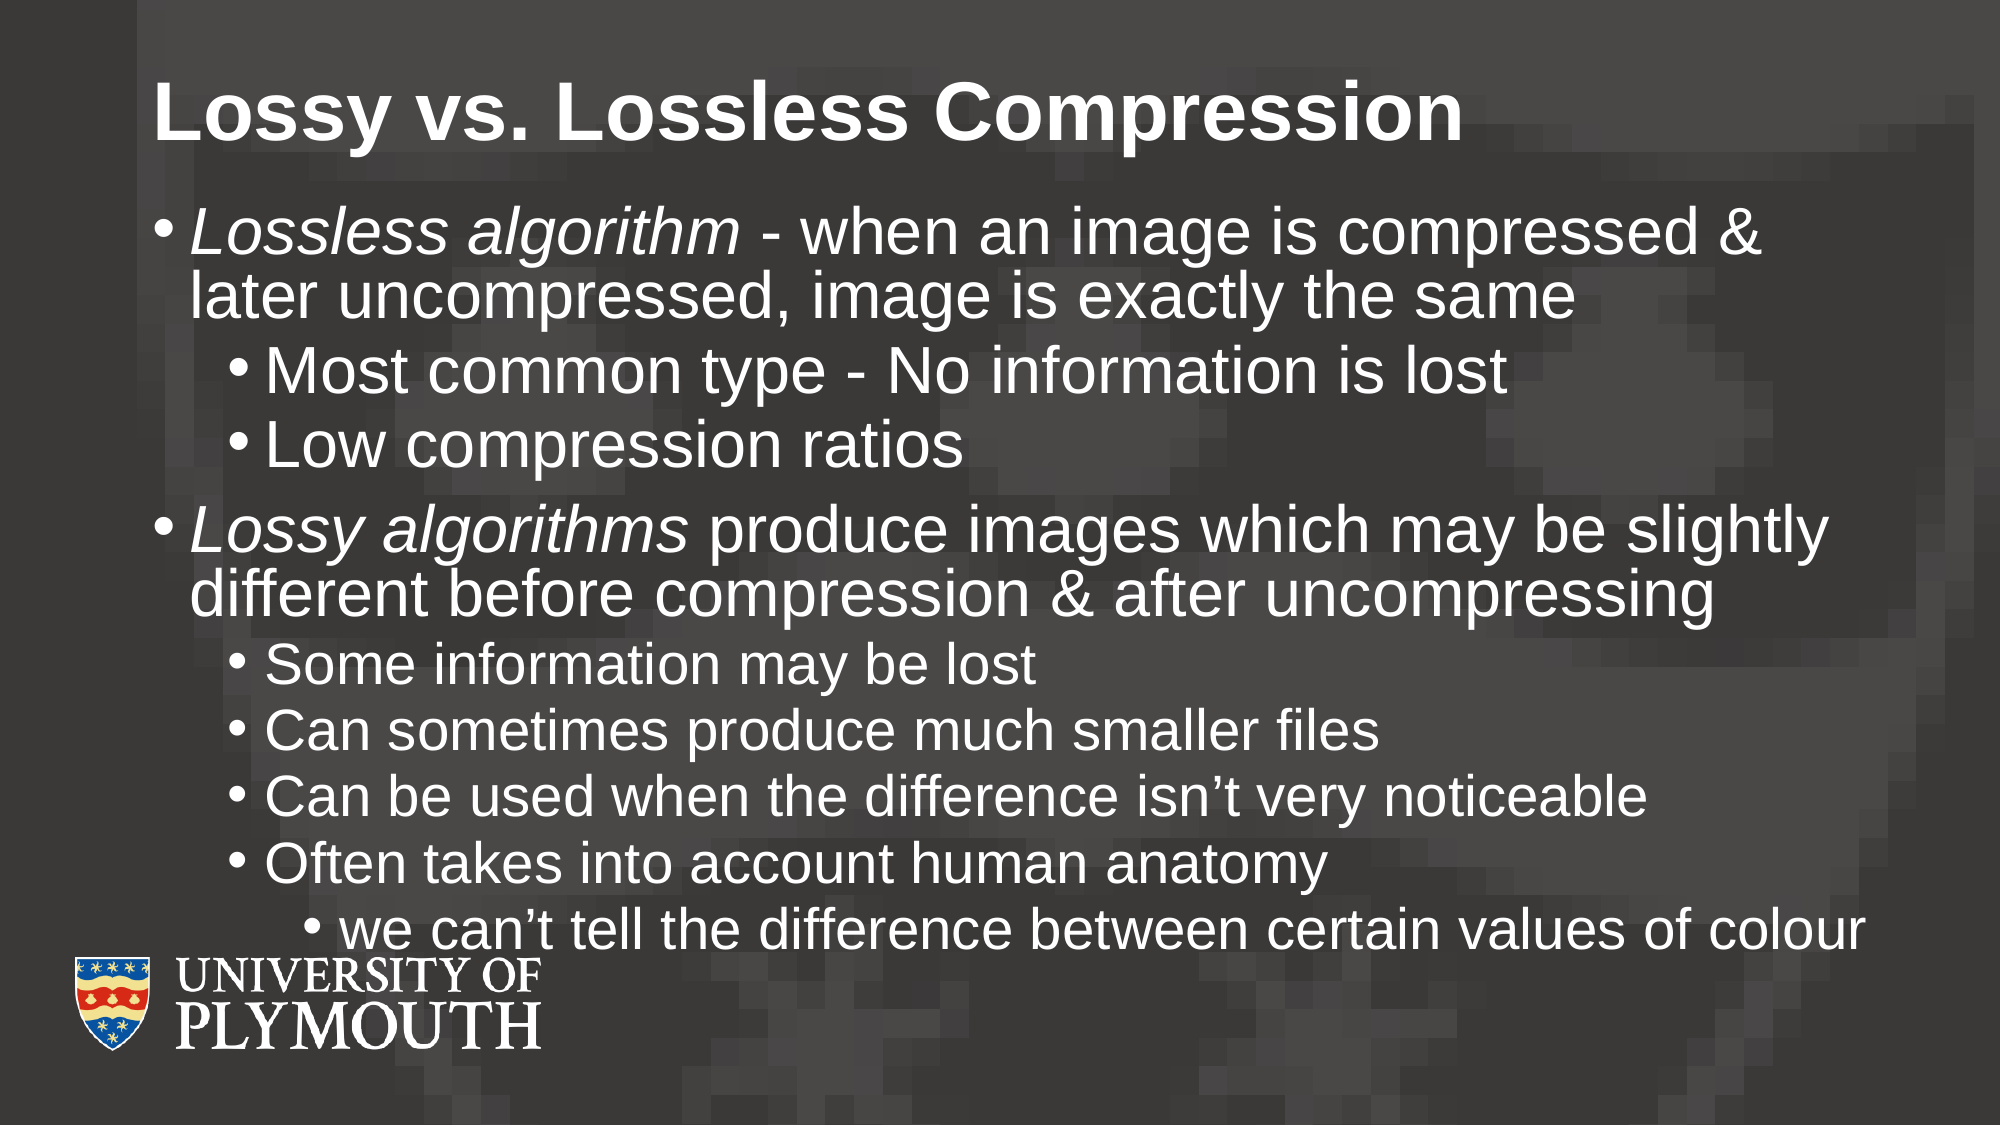

# Lossy vs. Lossless Compression
Lossless algorithm - when an image is compressed & later uncompressed, image is exactly the same
Most common type - No information is lost
Low compression ratios
Lossy algorithms produce images which may be slightly different before compression & after uncompressing
Some information may be lost
Can sometimes produce much smaller files
Can be used when the difference isn’t very noticeable
Often takes into account human anatomy
we can’t tell the difference between certain values of colour